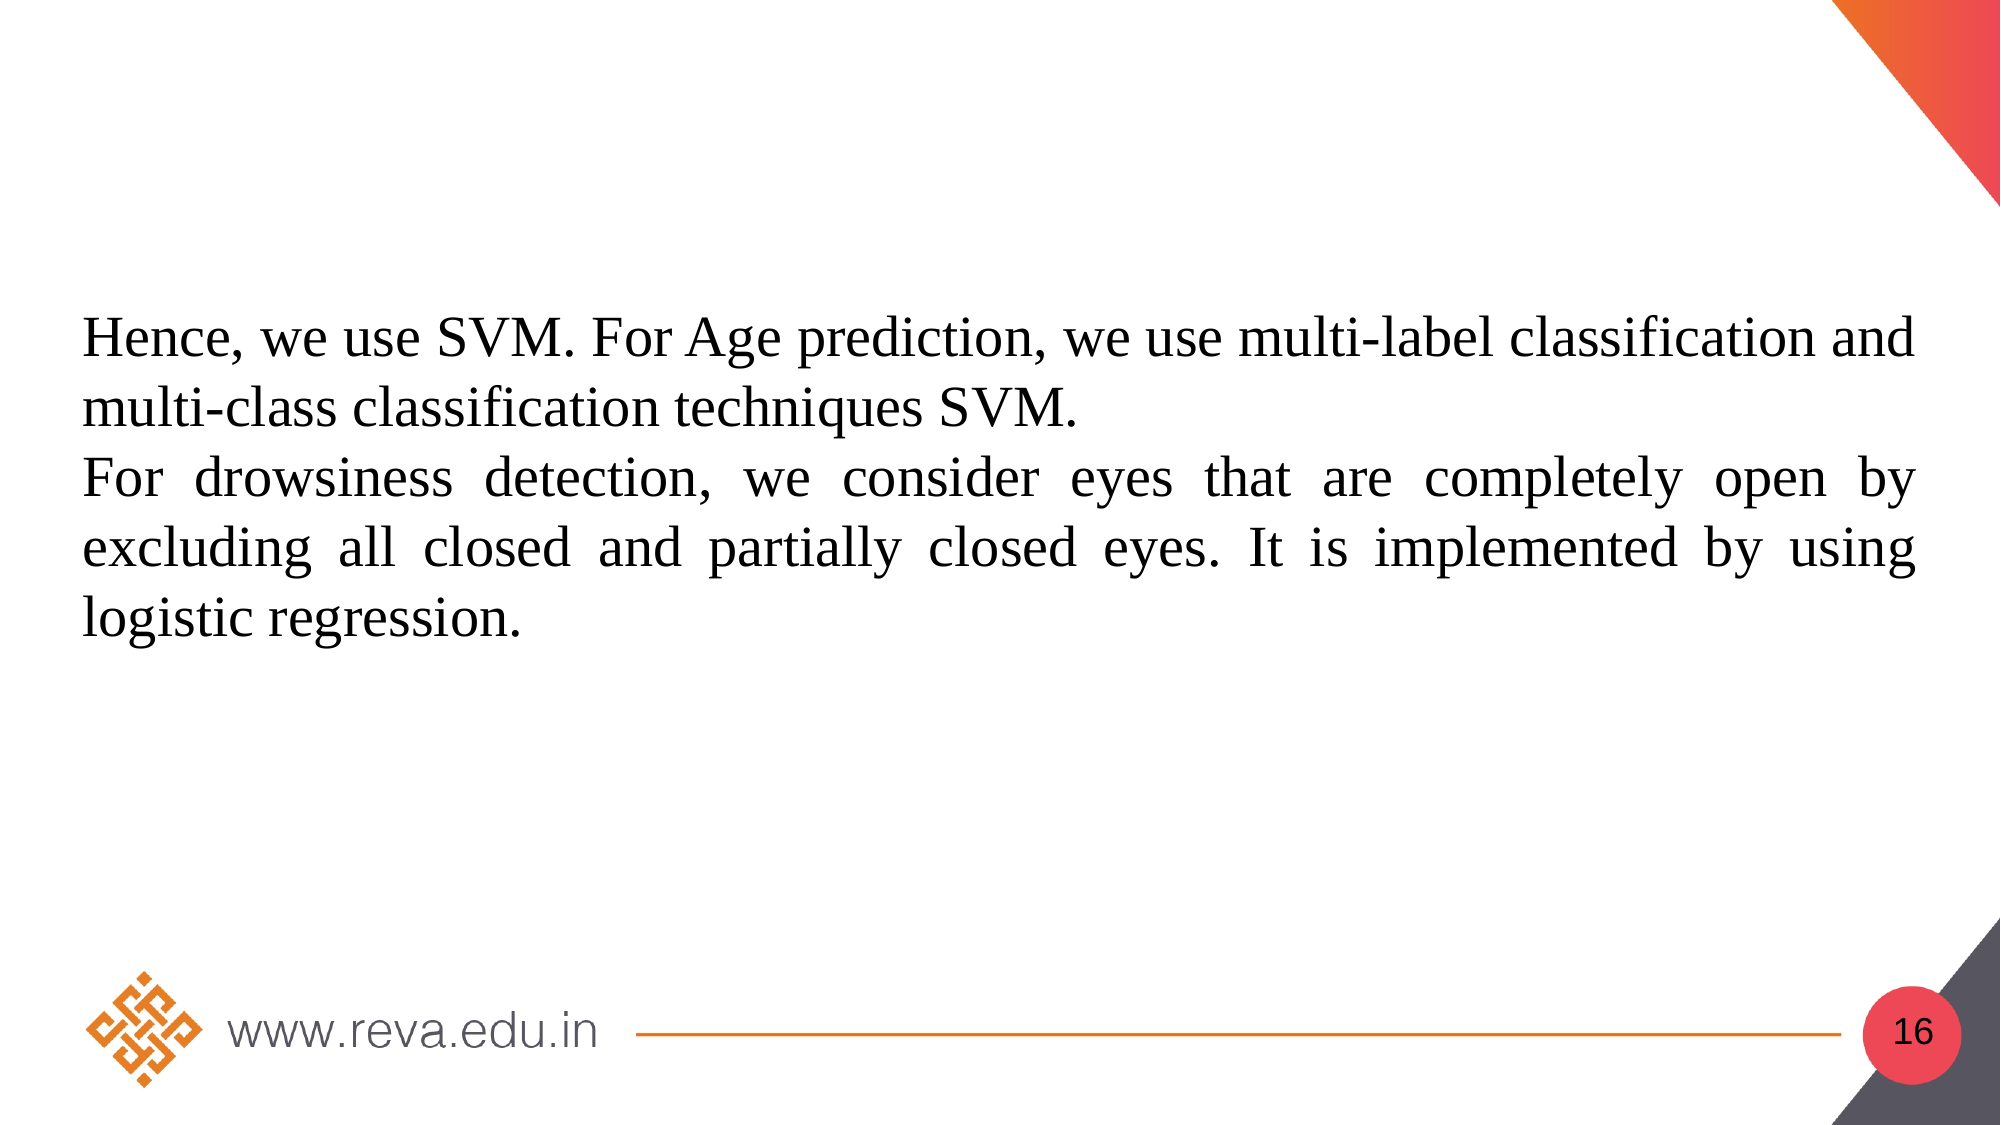

Hence, we use SVM. For Age prediction, we use multi-label classification and multi-class classification techniques SVM.
For drowsiness detection, we consider eyes that are completely open by excluding all closed and partially closed eyes. It is implemented by using logistic regression.
16